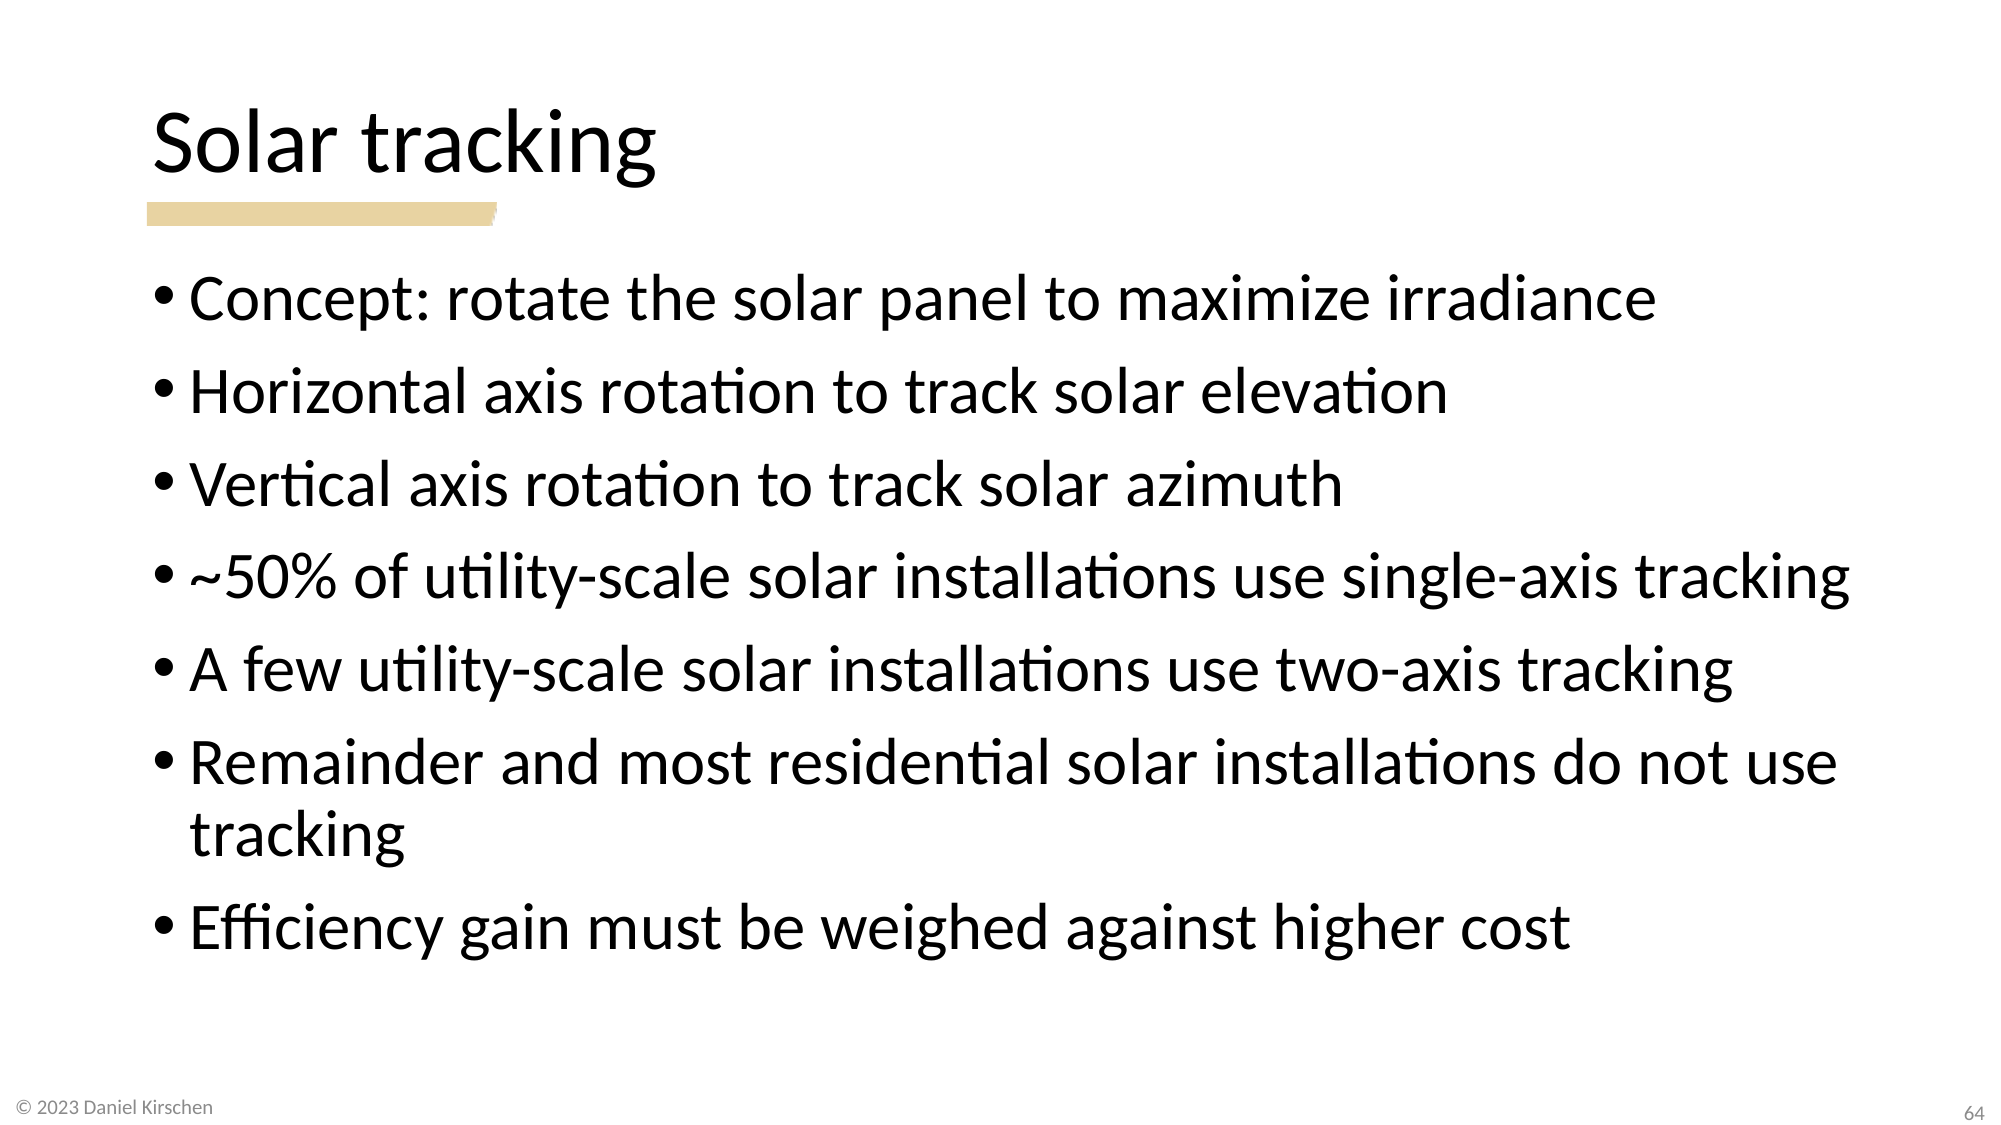

# Solar tracking
Concept: rotate the solar panel to maximize irradiance
Horizontal axis rotation to track solar elevation
Vertical axis rotation to track solar azimuth
~50% of utility-scale solar installations use single-axis tracking
A few utility-scale solar installations use two-axis tracking
Remainder and most residential solar installations do not use tracking
Efficiency gain must be weighed against higher cost
© 2023 Daniel Kirschen
64